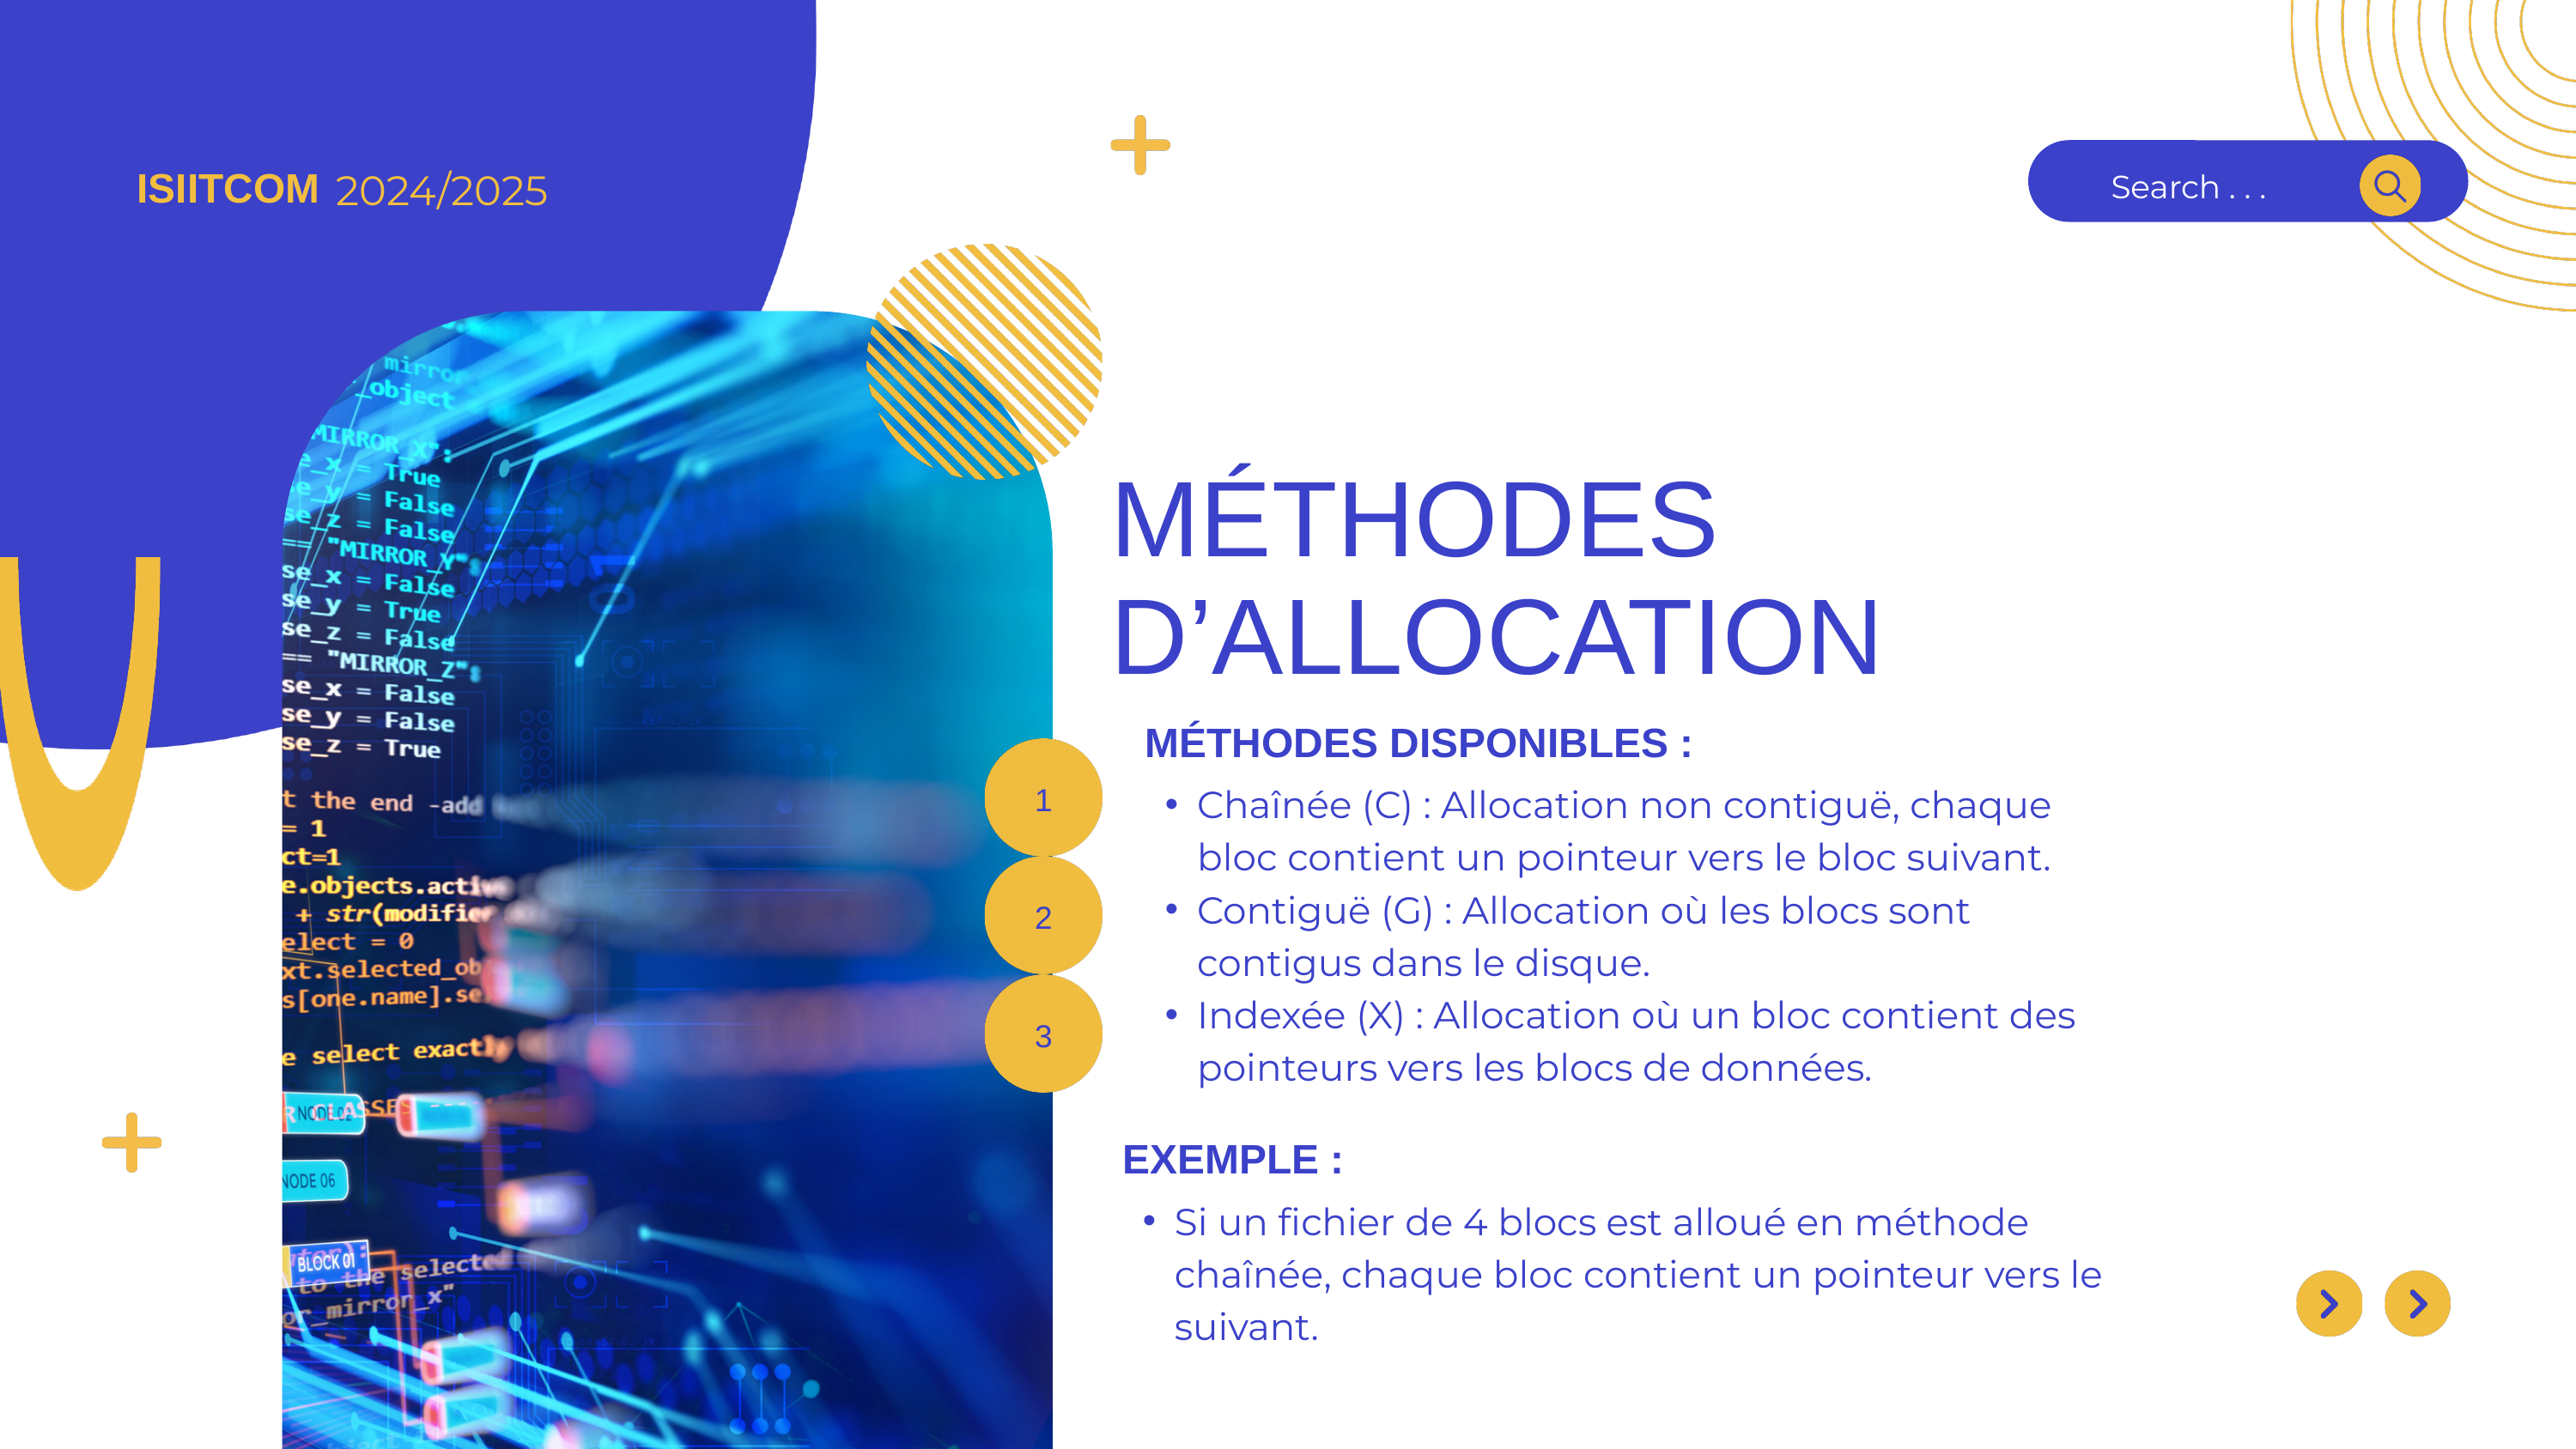

ISIITCOM

2024/2025
Search . . .

MÉTHODES D’ALLOCATION

MÉTHODES DISPONIBLES :

1
Chaînée (C) : Allocation non contiguë, chaque bloc contient un pointeur vers le bloc suivant.
Contiguë (G) : Allocation où les blocs sont contigus dans le disque.
Indexée (X) : Allocation où un bloc contient des pointeurs vers les blocs de données.

2

3

EXEMPLE :
Si un fichier de 4 blocs est alloué en méthode chaînée, chaque bloc contient un pointeur vers le suivant.